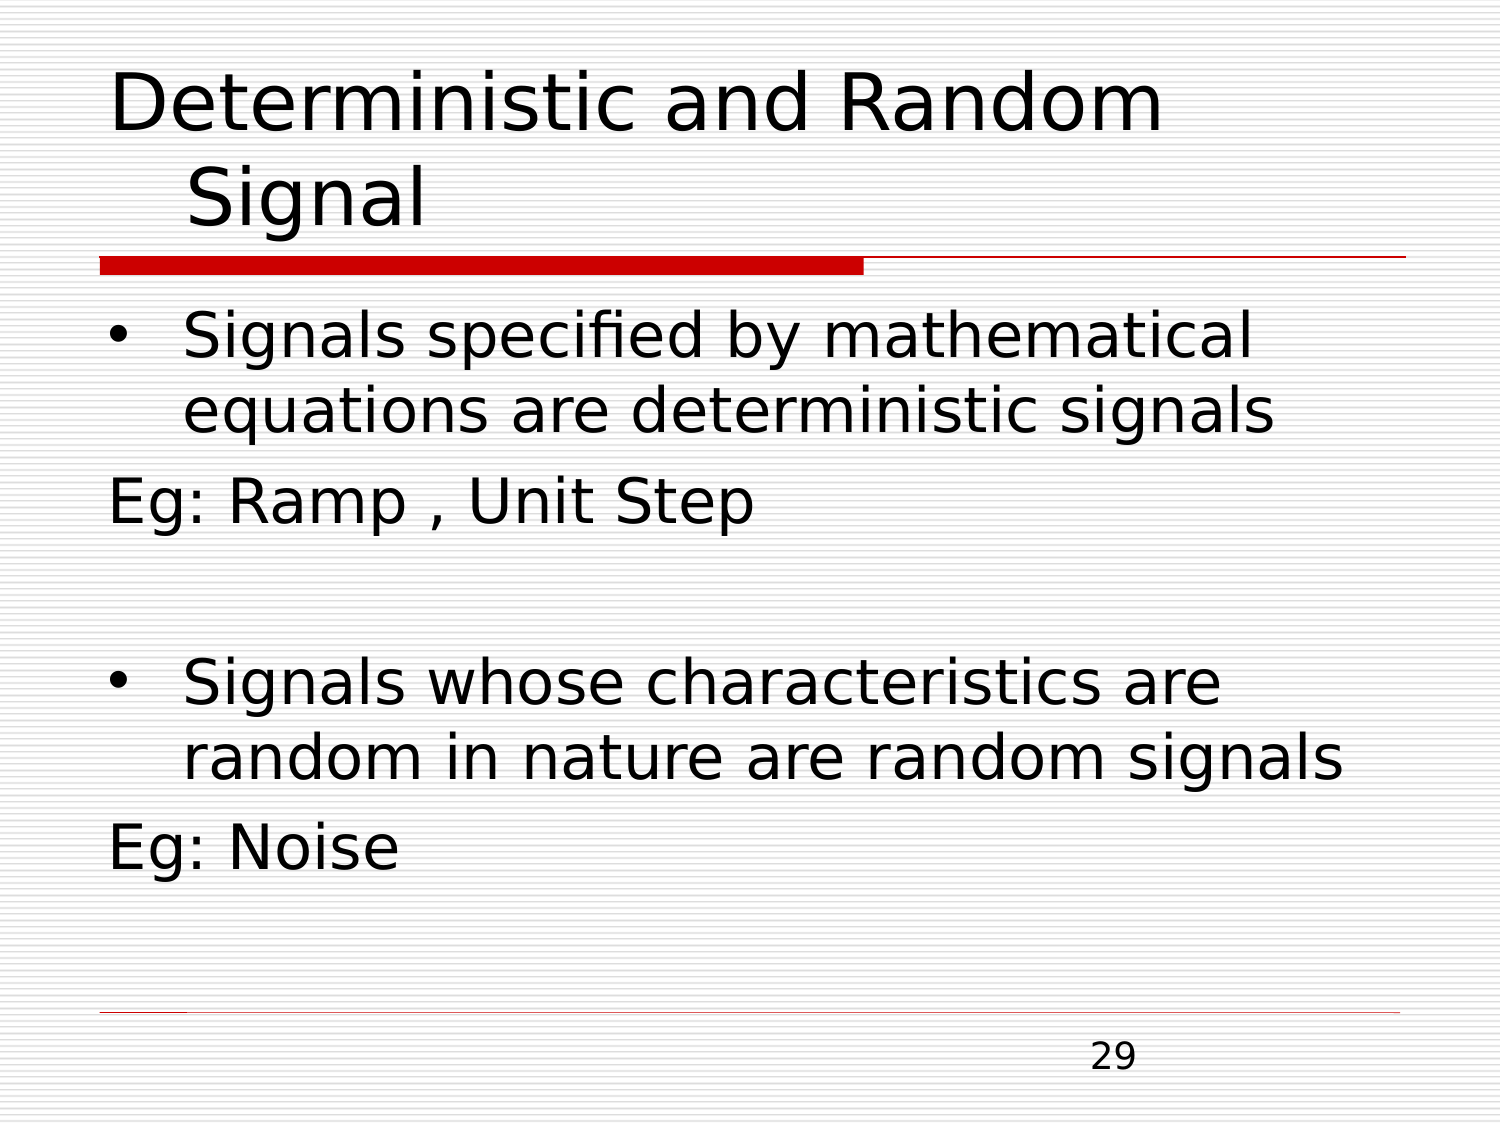

# Deterministic and Random Signal
Signals specified by mathematical equations are deterministic signals
Eg: Ramp , Unit Step

Signals whose characteristics are random in nature are random signals
Eg: Noise
29